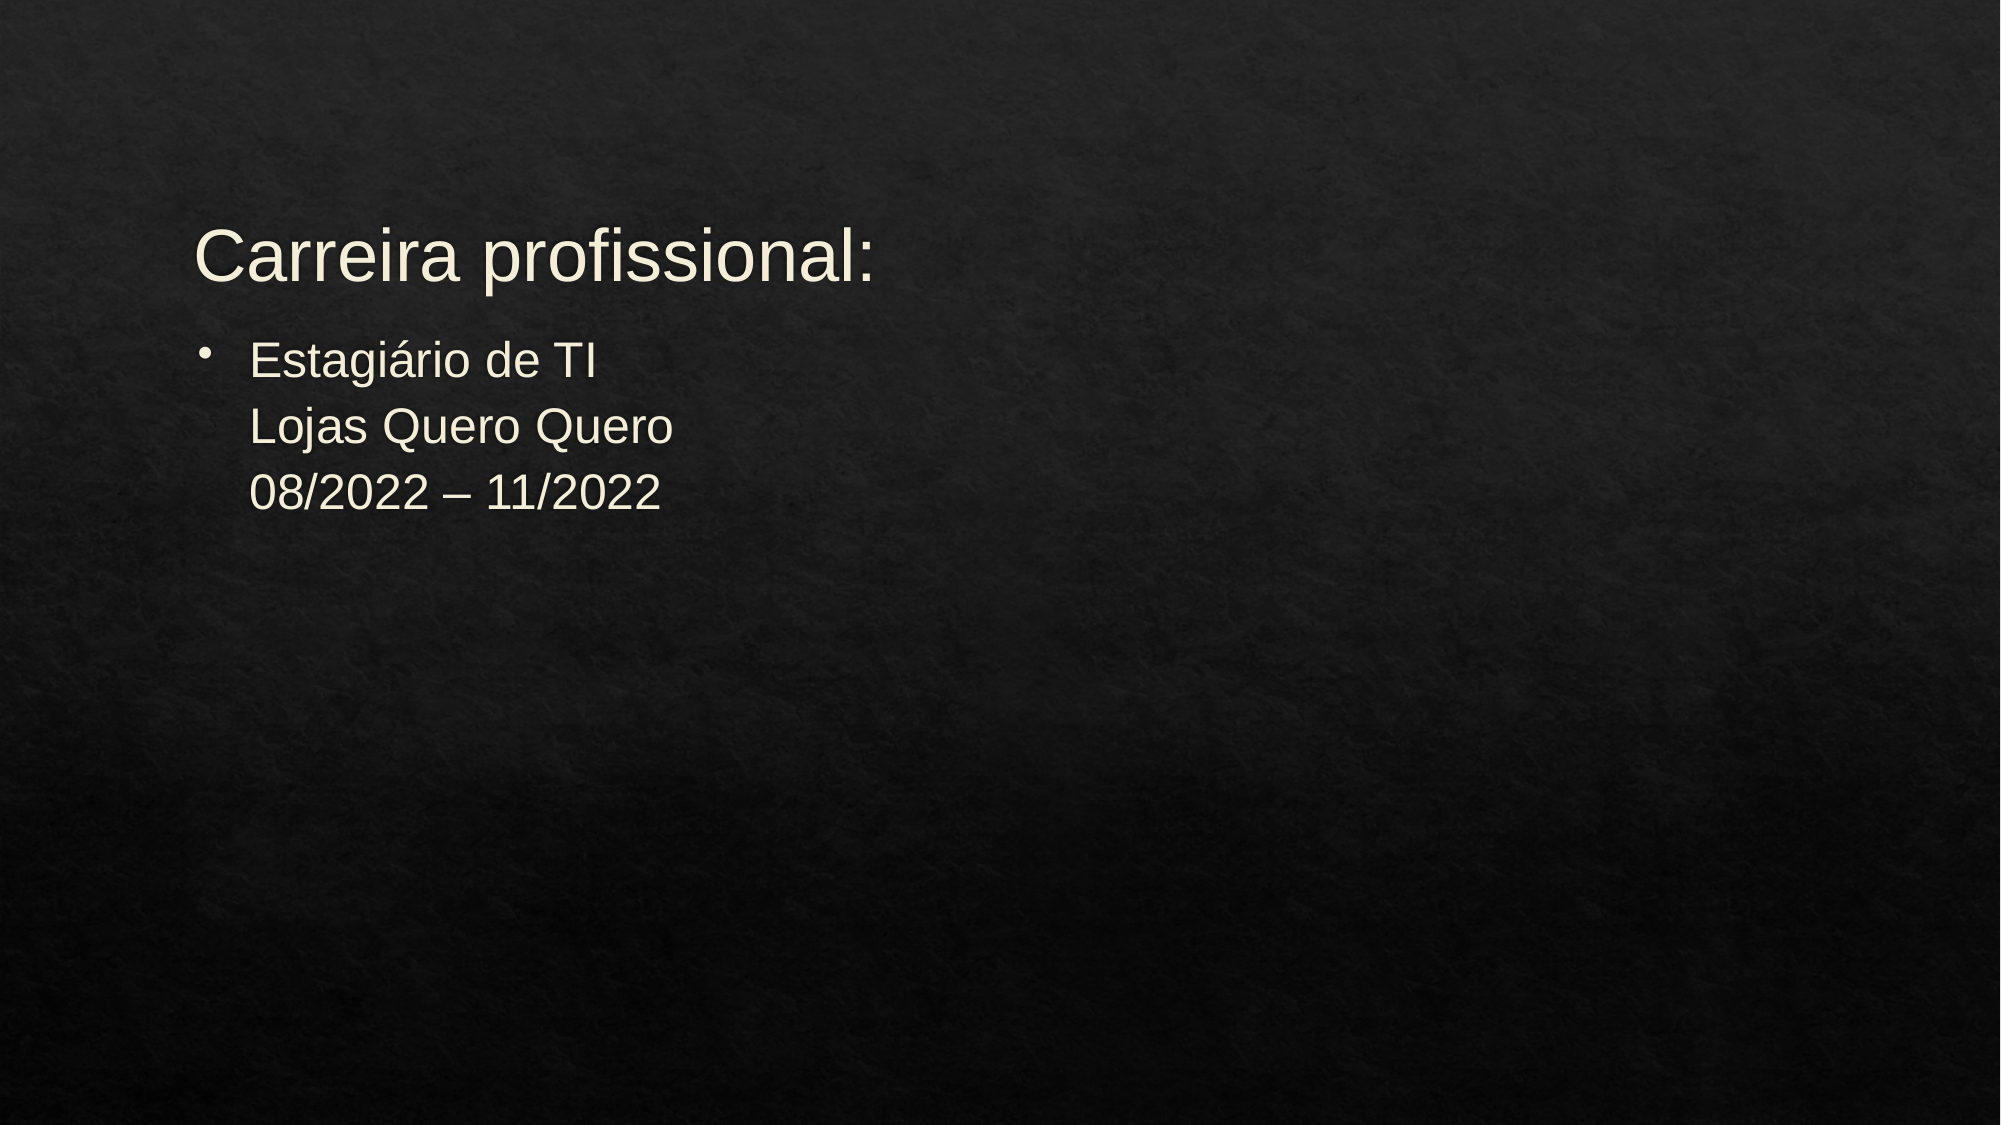

# Carreira profissional:
Estagiário de TI
Lojas Quero Quero
08/2022 – 11/2022